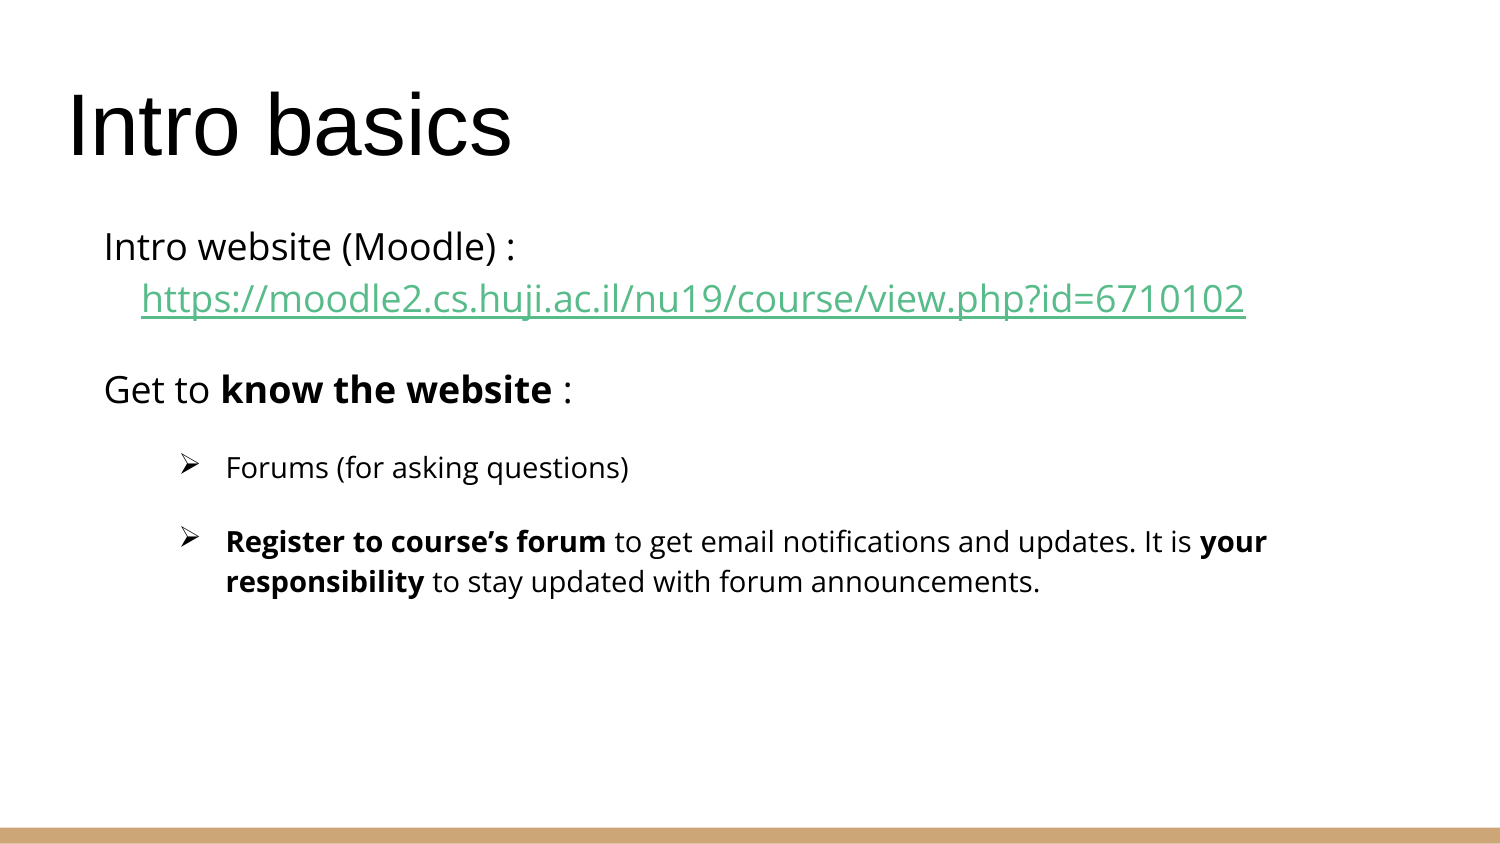

# Intro basics
Intro website (Moodle) : https://moodle2.cs.huji.ac.il/nu19/course/view.php?id=6710102
Get to know the website :
Forums (for asking questions)
Register to course’s forum to get email notifications and updates. It is your responsibility to stay updated with forum announcements.